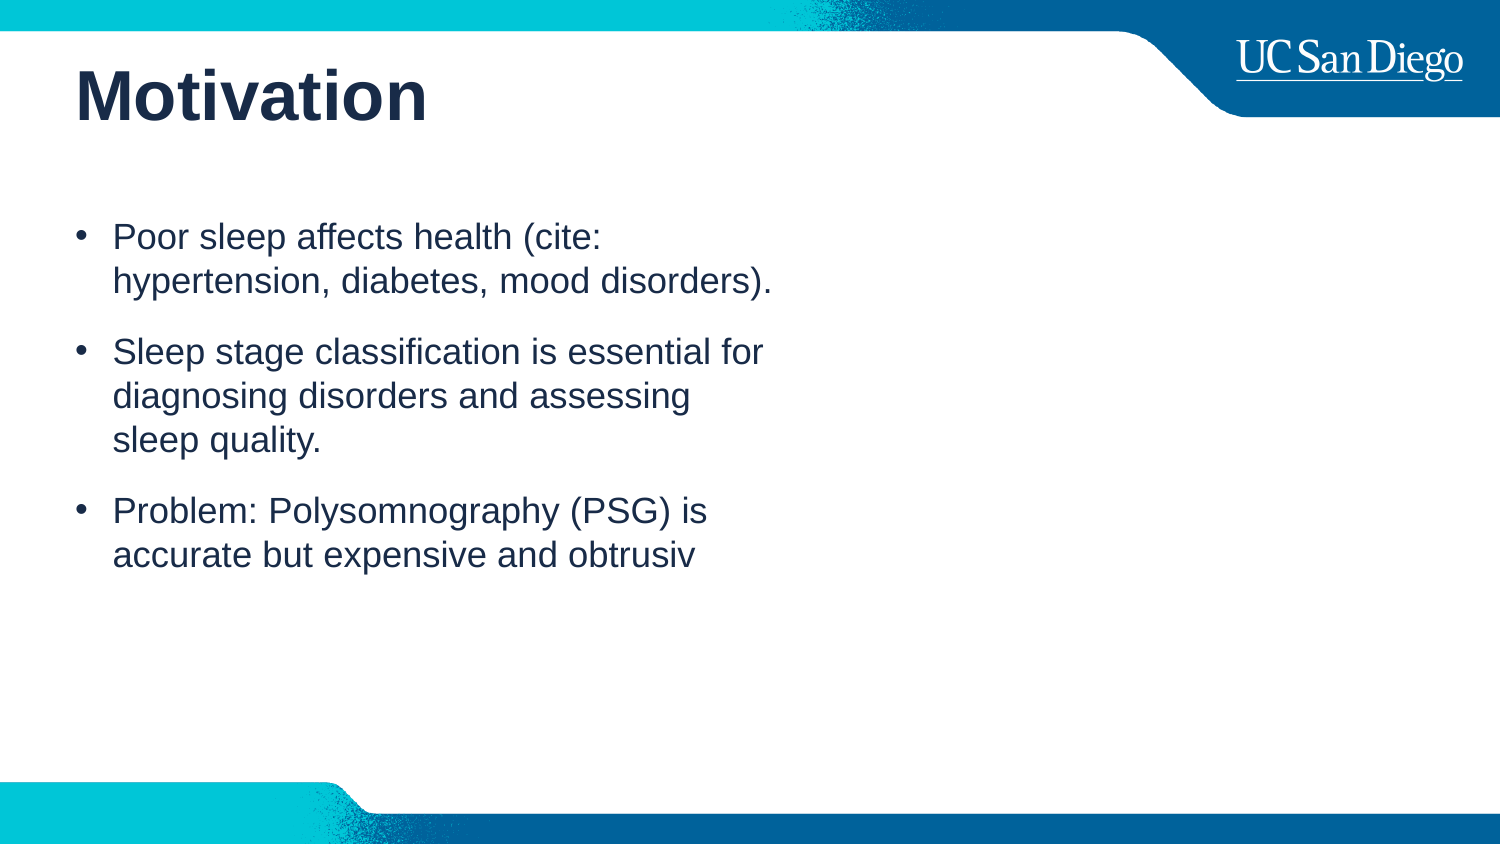

# Motivation
Poor sleep affects health (cite: hypertension, diabetes, mood disorders).
Sleep stage classification is essential for diagnosing disorders and assessing sleep quality.
Problem: Polysomnography (PSG) is accurate but expensive and obtrusiv